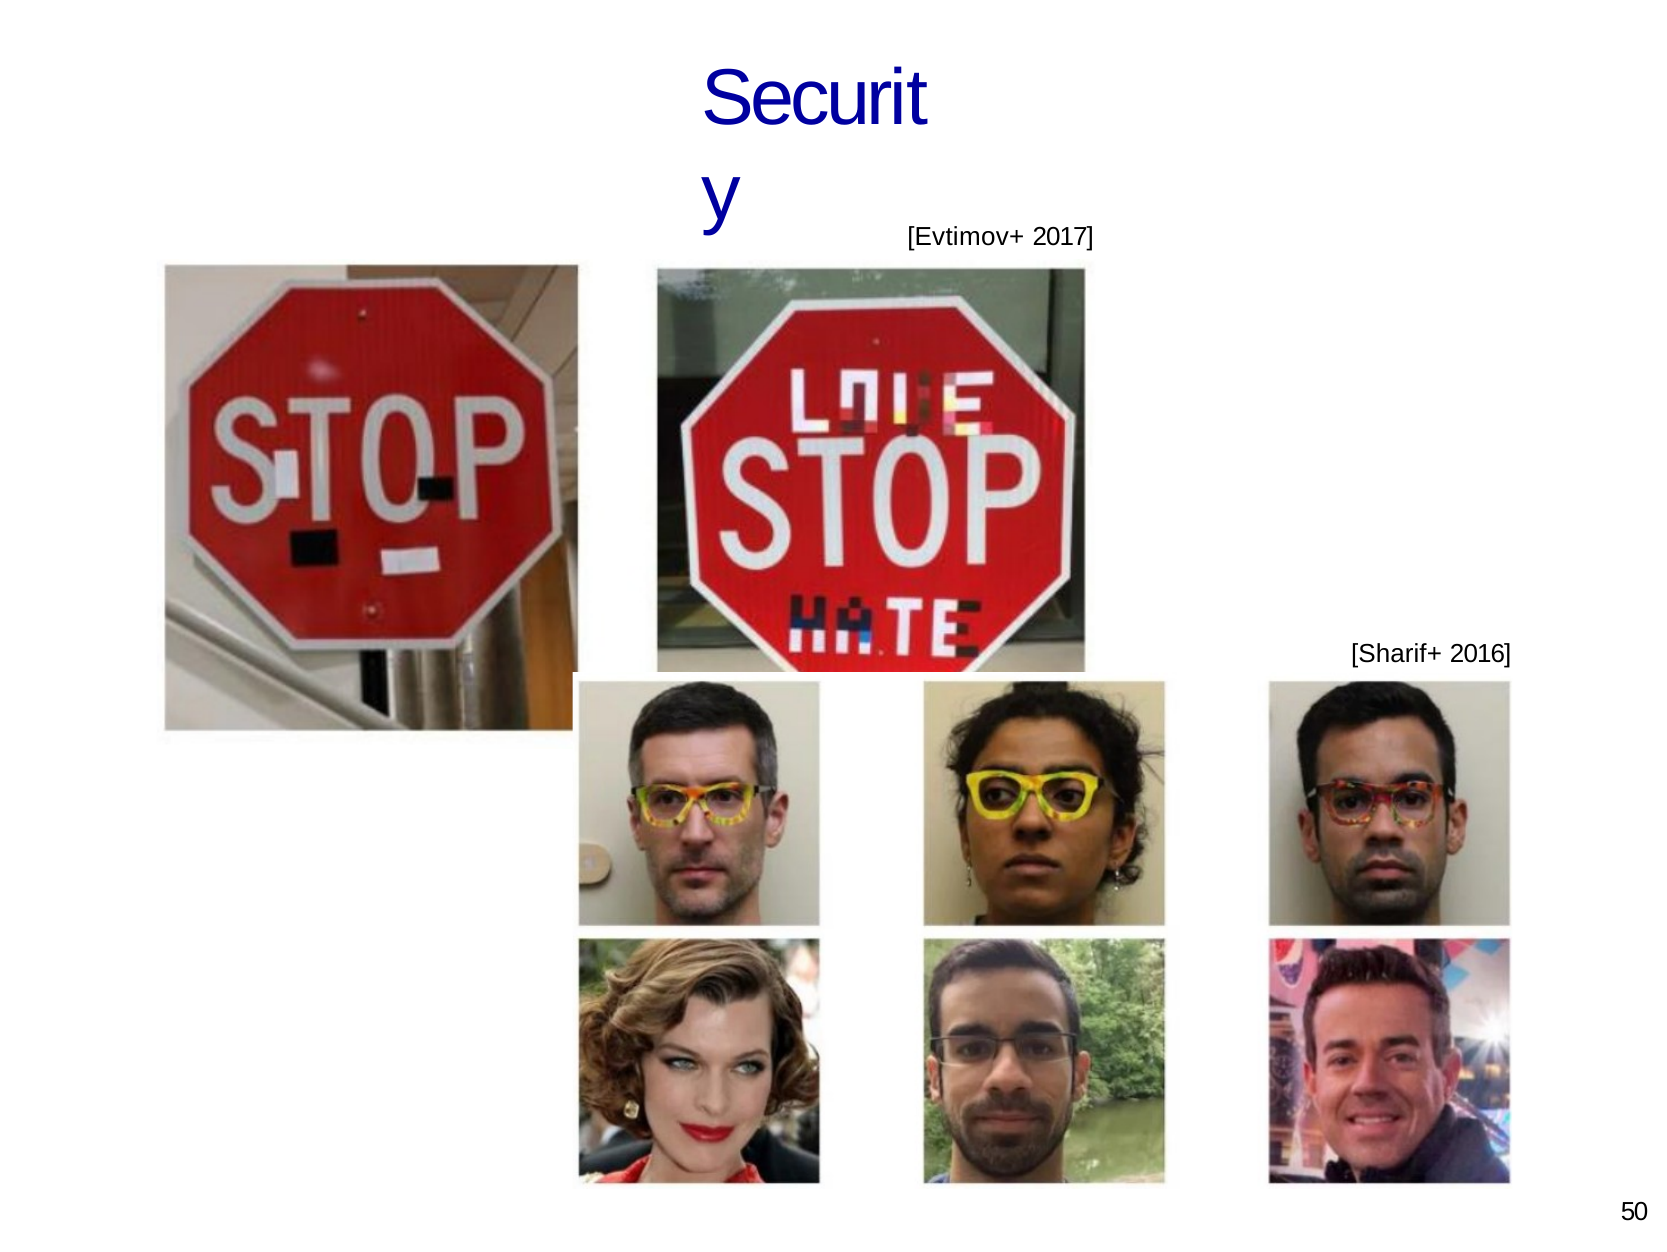

# Security
[Evtimov+ 2017]

[Sharif+ 2016]

50